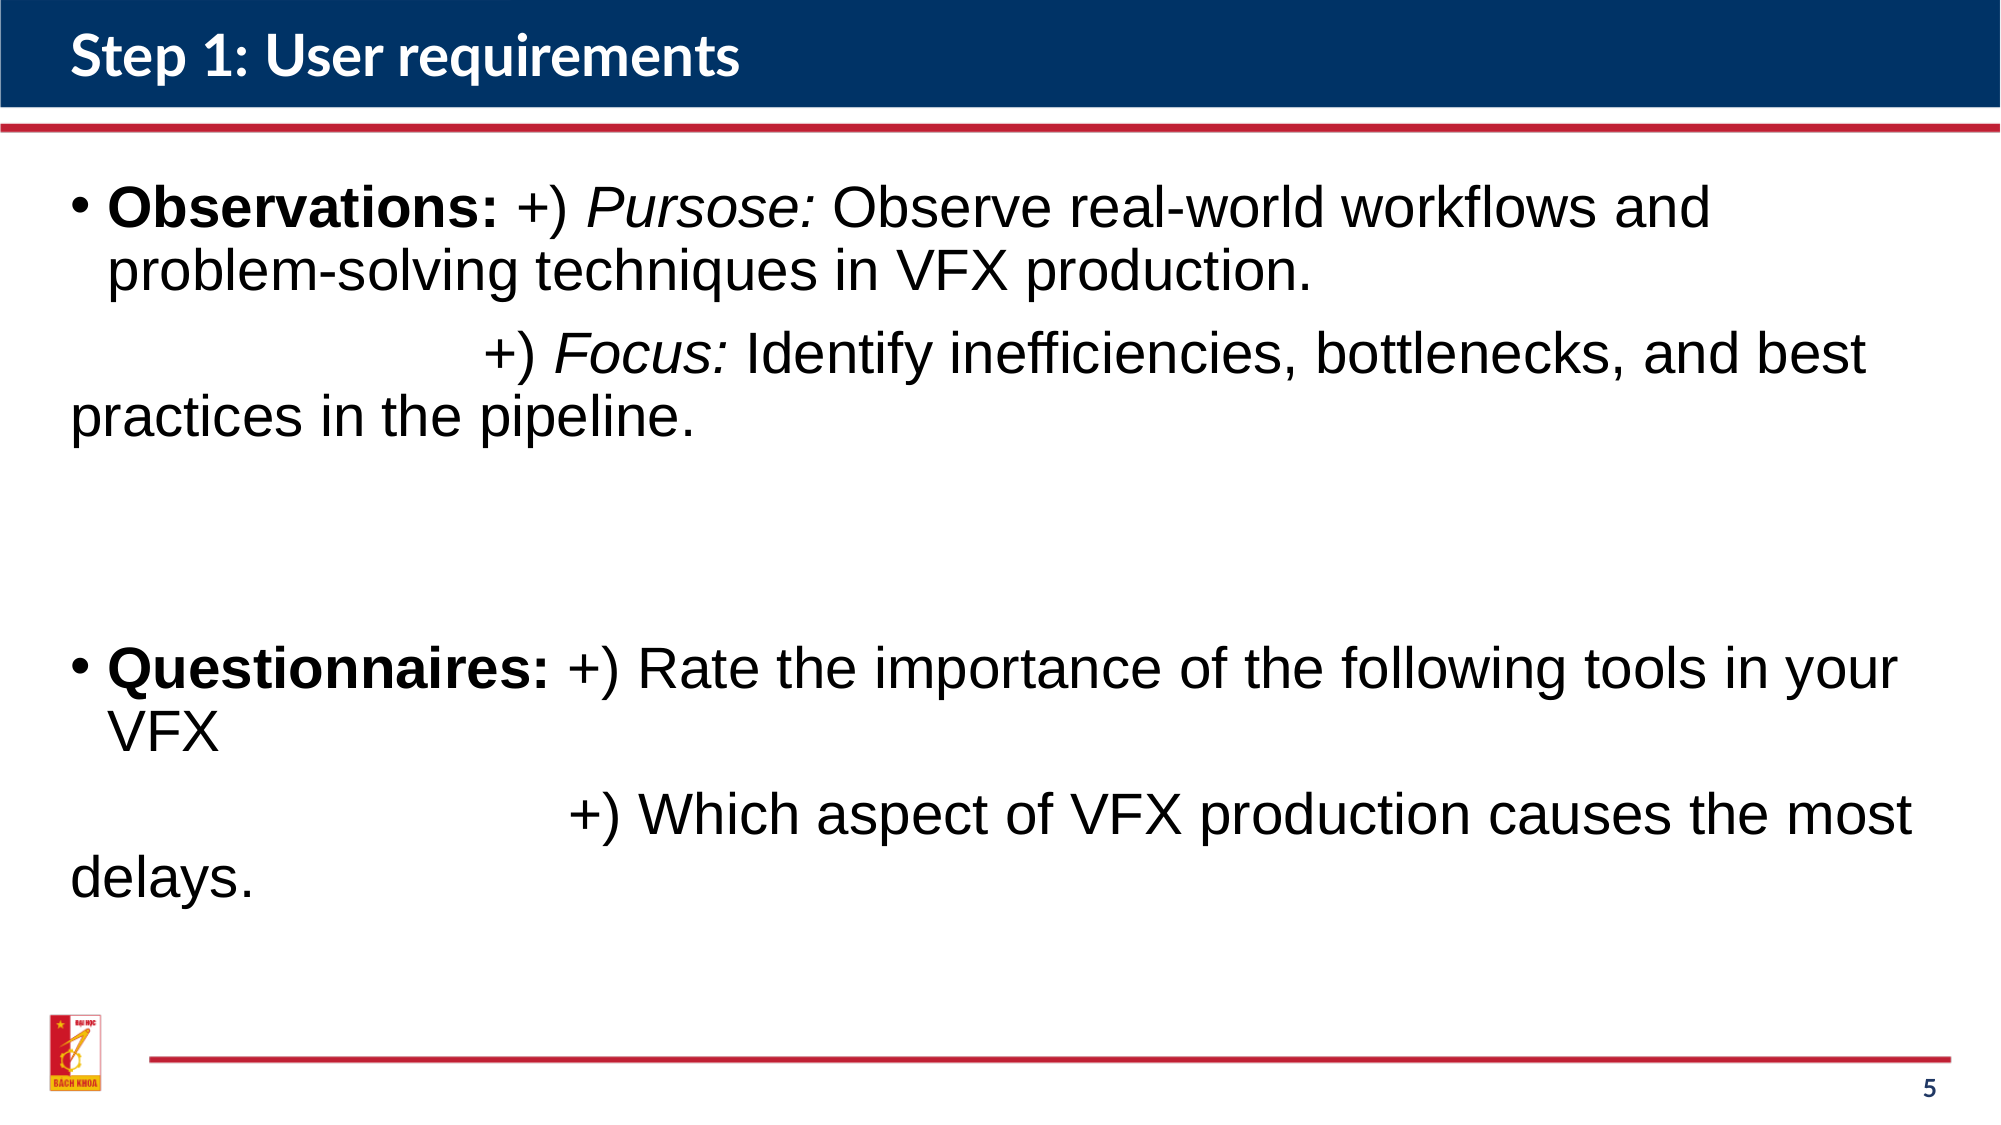

# Step 1: User requirements
Observations: +) Pursose: Observe real-world workflows and problem-solving techniques in VFX production.
		       +) Focus: Identify inefficiencies, bottlenecks, and best practices in the pipeline.

Questionnaires: +) Rate the importance of the following tools in your VFX
			   +) Which aspect of VFX production causes the most delays.
5